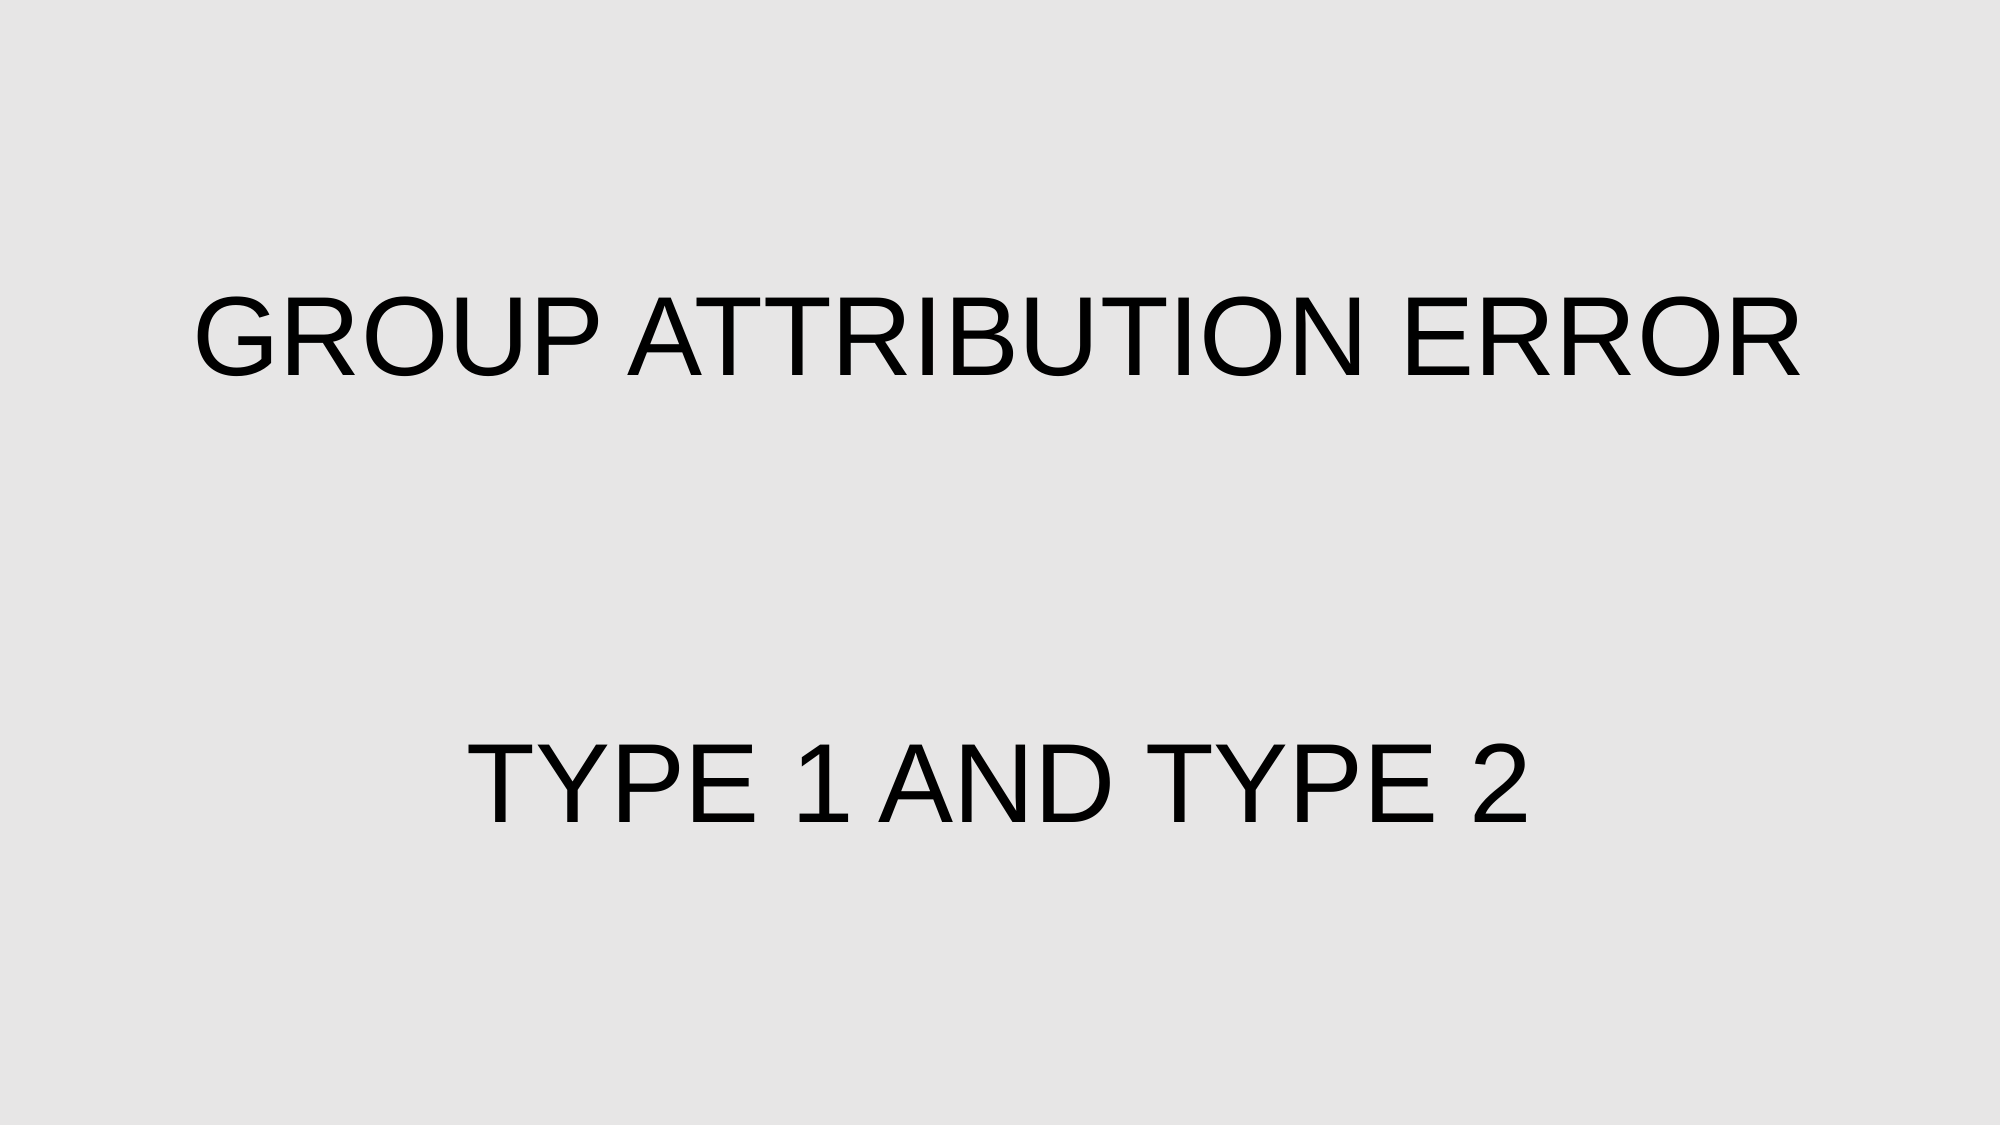

# Group Attribution Error
Type 1 and Type 2